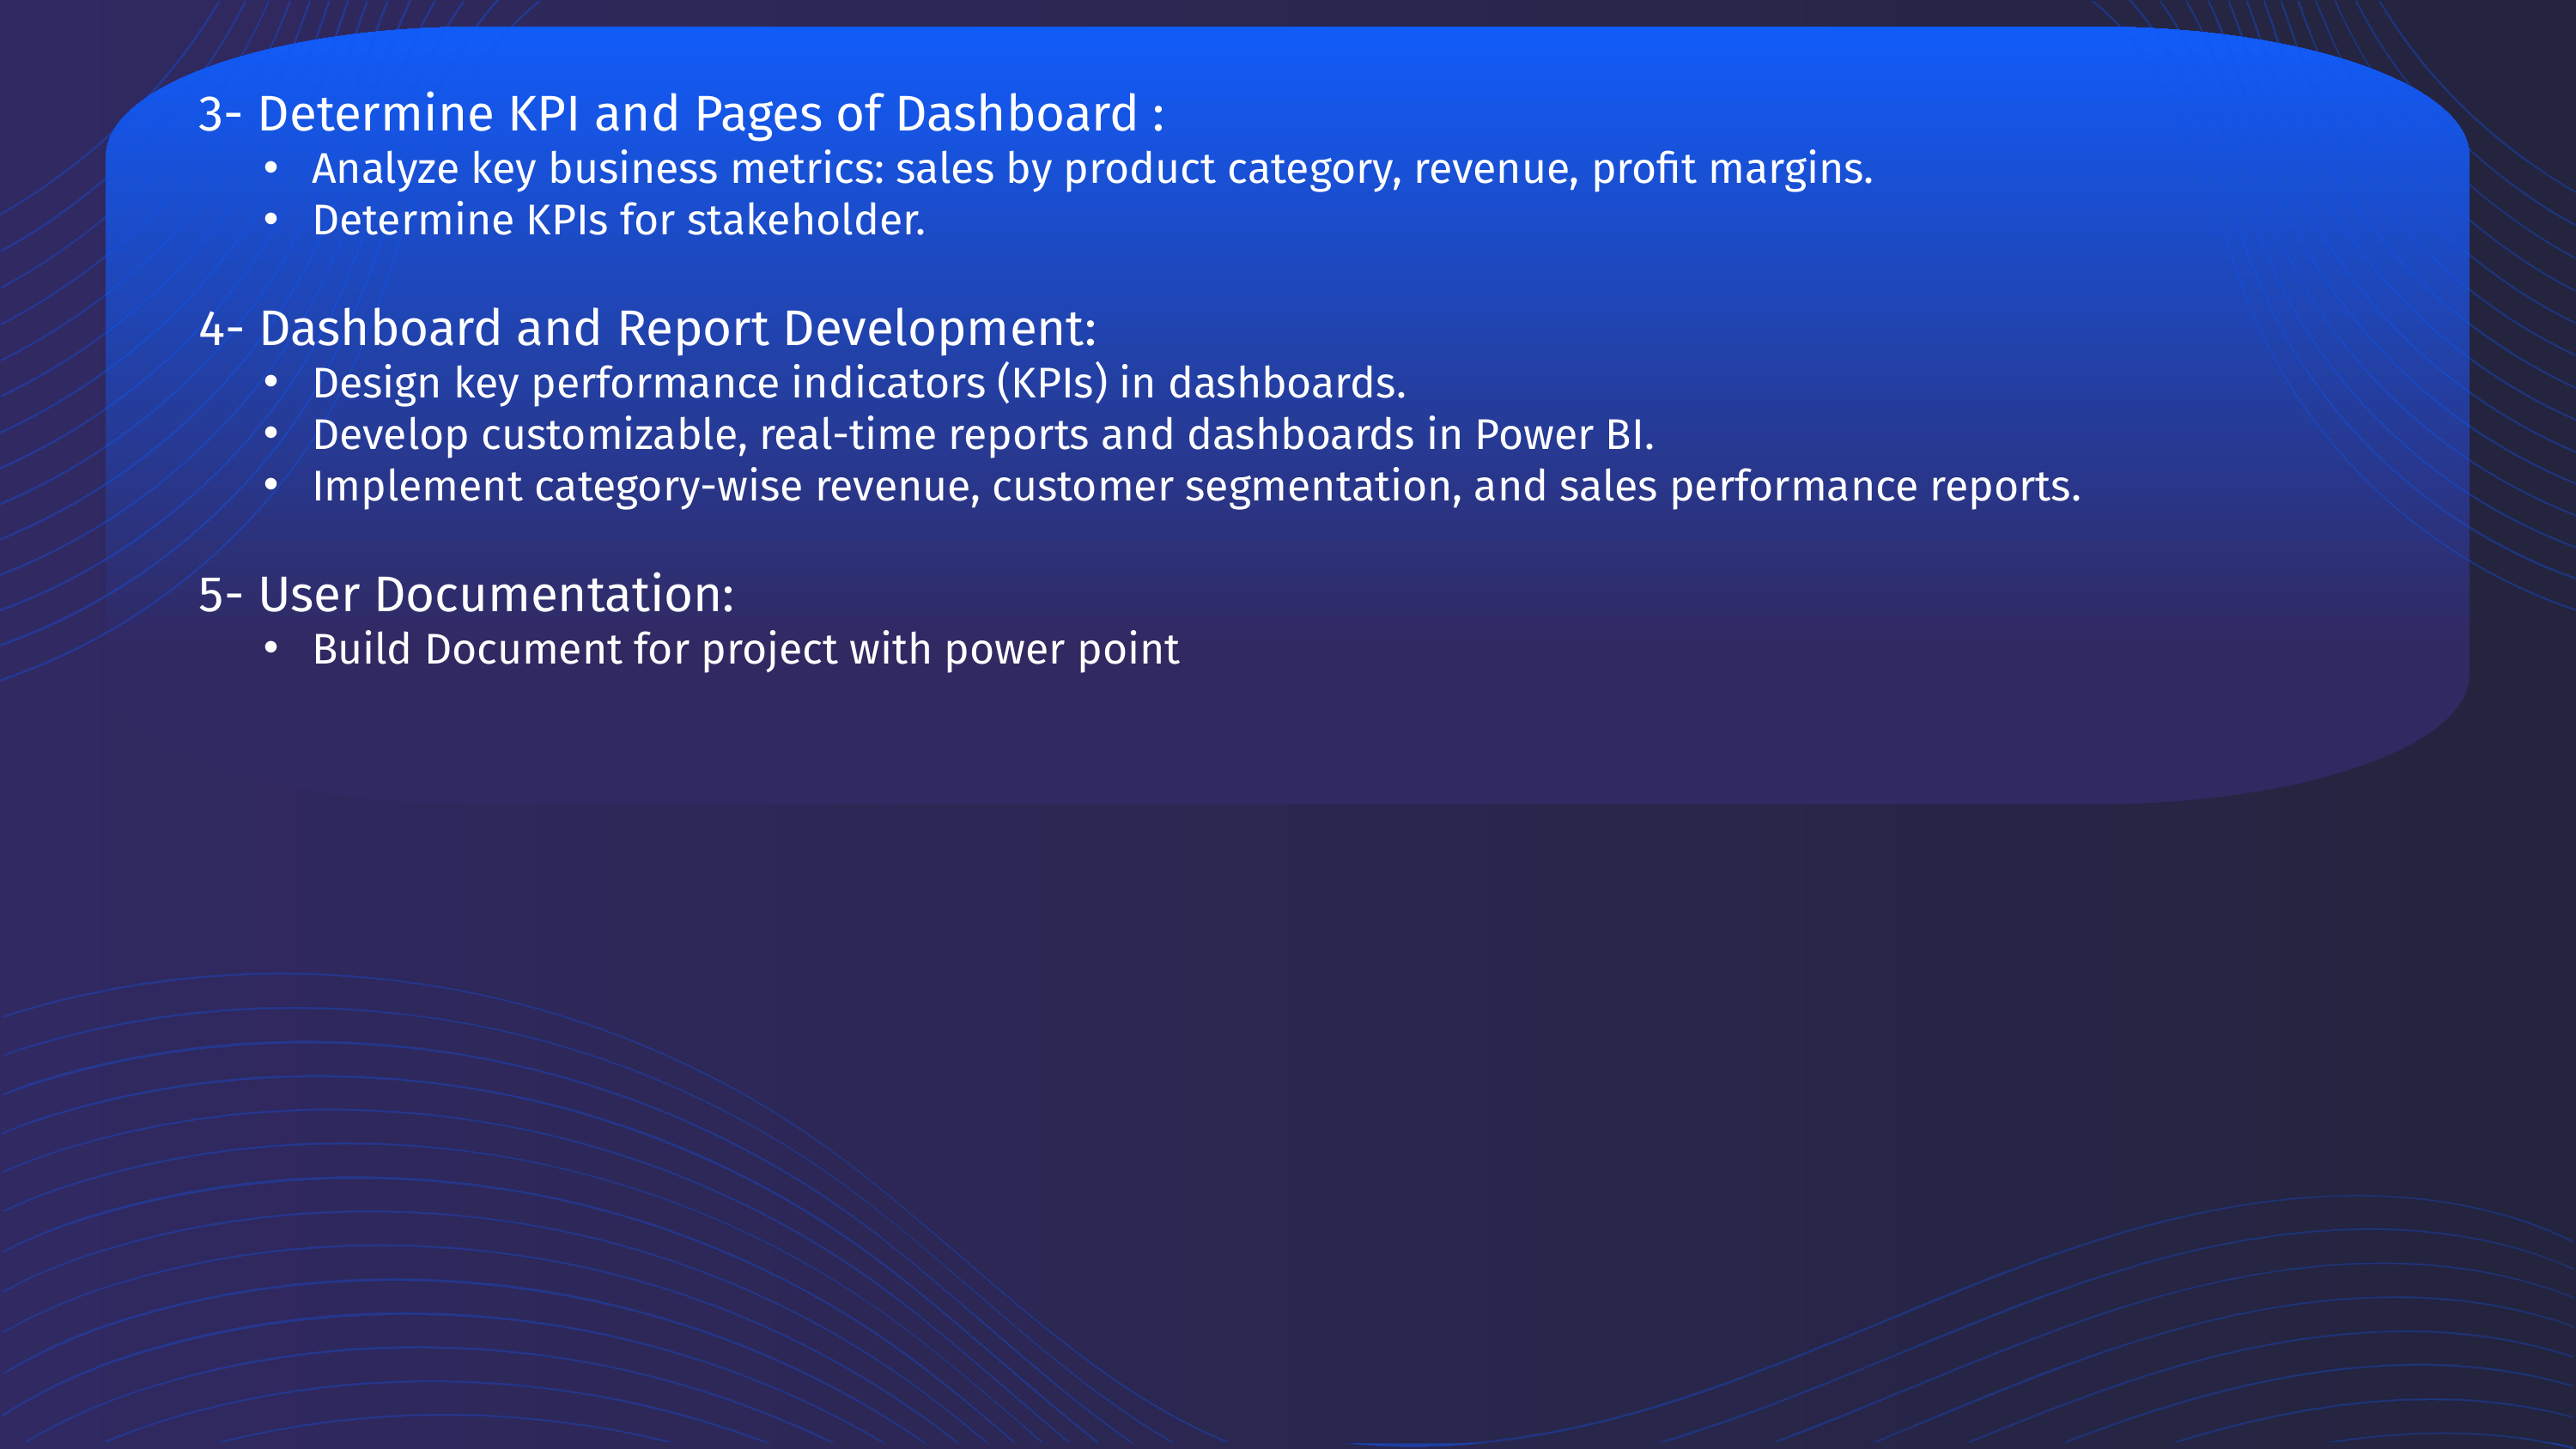

3- Determine KPI and Pages of Dashboard :
Analyze key business metrics: sales by product category, revenue, profit margins.
Determine KPIs for stakeholder.

4- Dashboard and Report Development:
Design key performance indicators (KPIs) in dashboards.
Develop customizable, real-time reports and dashboards in Power BI.
Implement category-wise revenue, customer segmentation, and sales performance reports.

5- User Documentation:
Build Document for project with power point